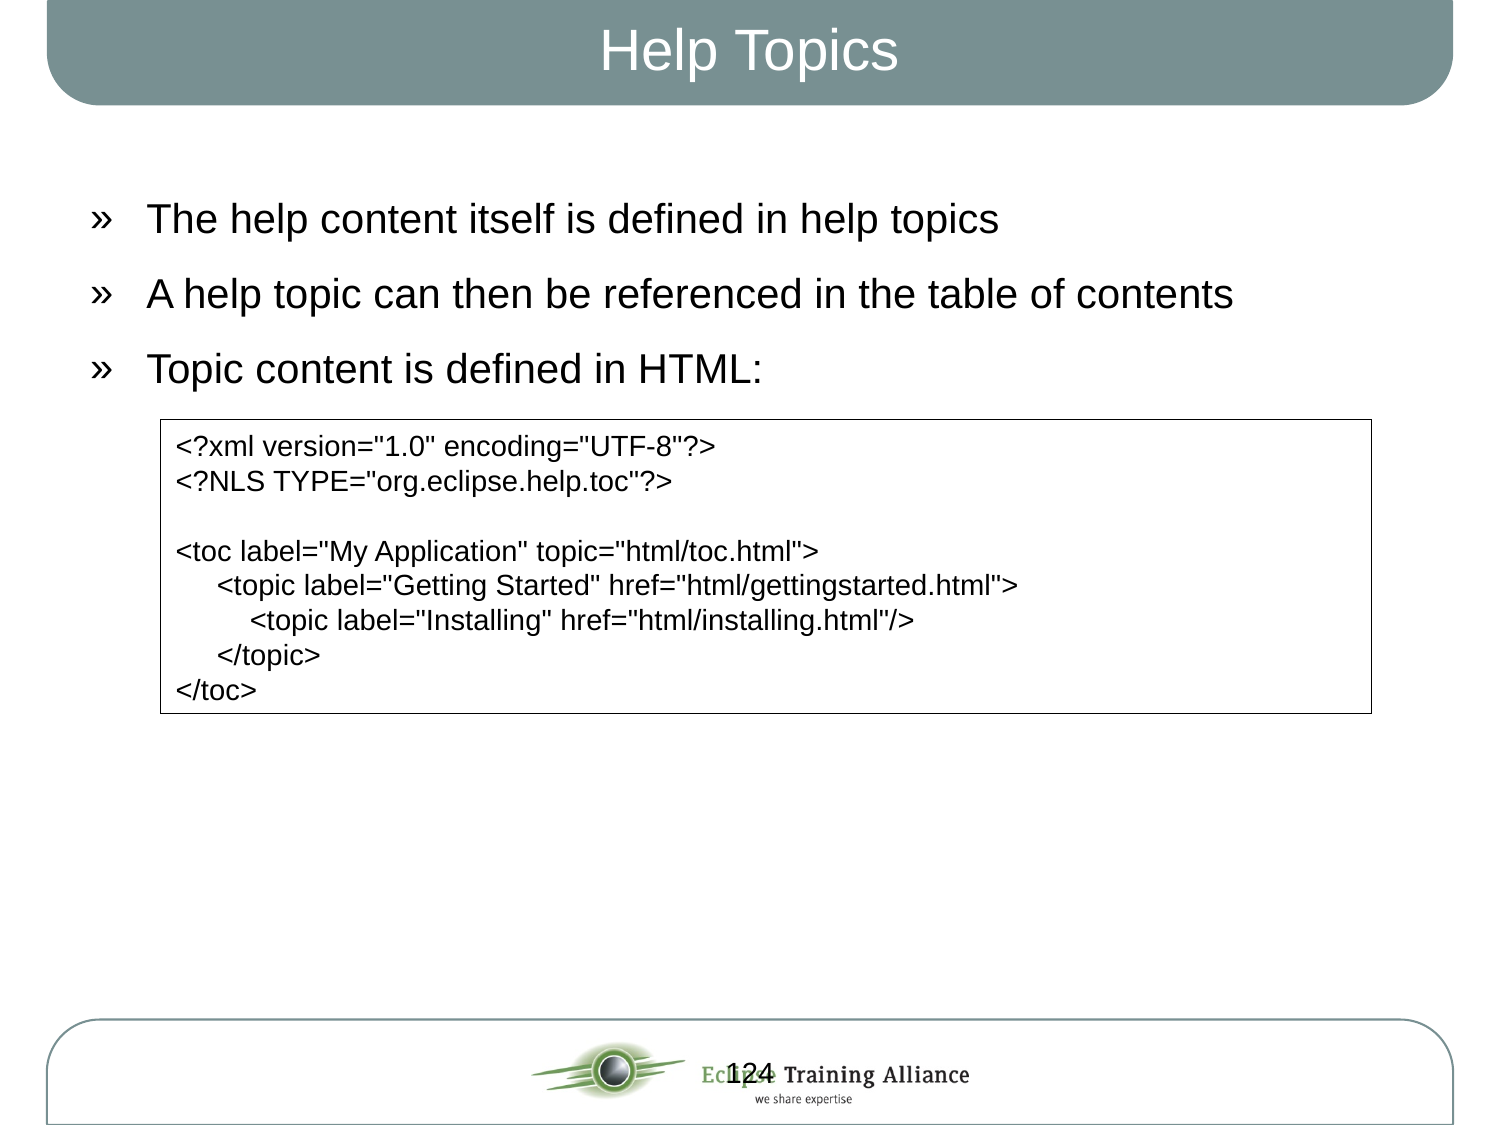

# Help Topics
The help content itself is defined in help topics
A help topic can then be referenced in the table of contents
Topic content is defined in HTML:
<?xml version="1.0" encoding="UTF-8"?>
<?NLS TYPE="org.eclipse.help.toc"?>

<toc label="My Application" topic="html/toc.html">
     <topic label="Getting Started" href="html/gettingstarted.html">
         <topic label="Installing" href="html/installing.html"/>
     </topic>
</toc>
124